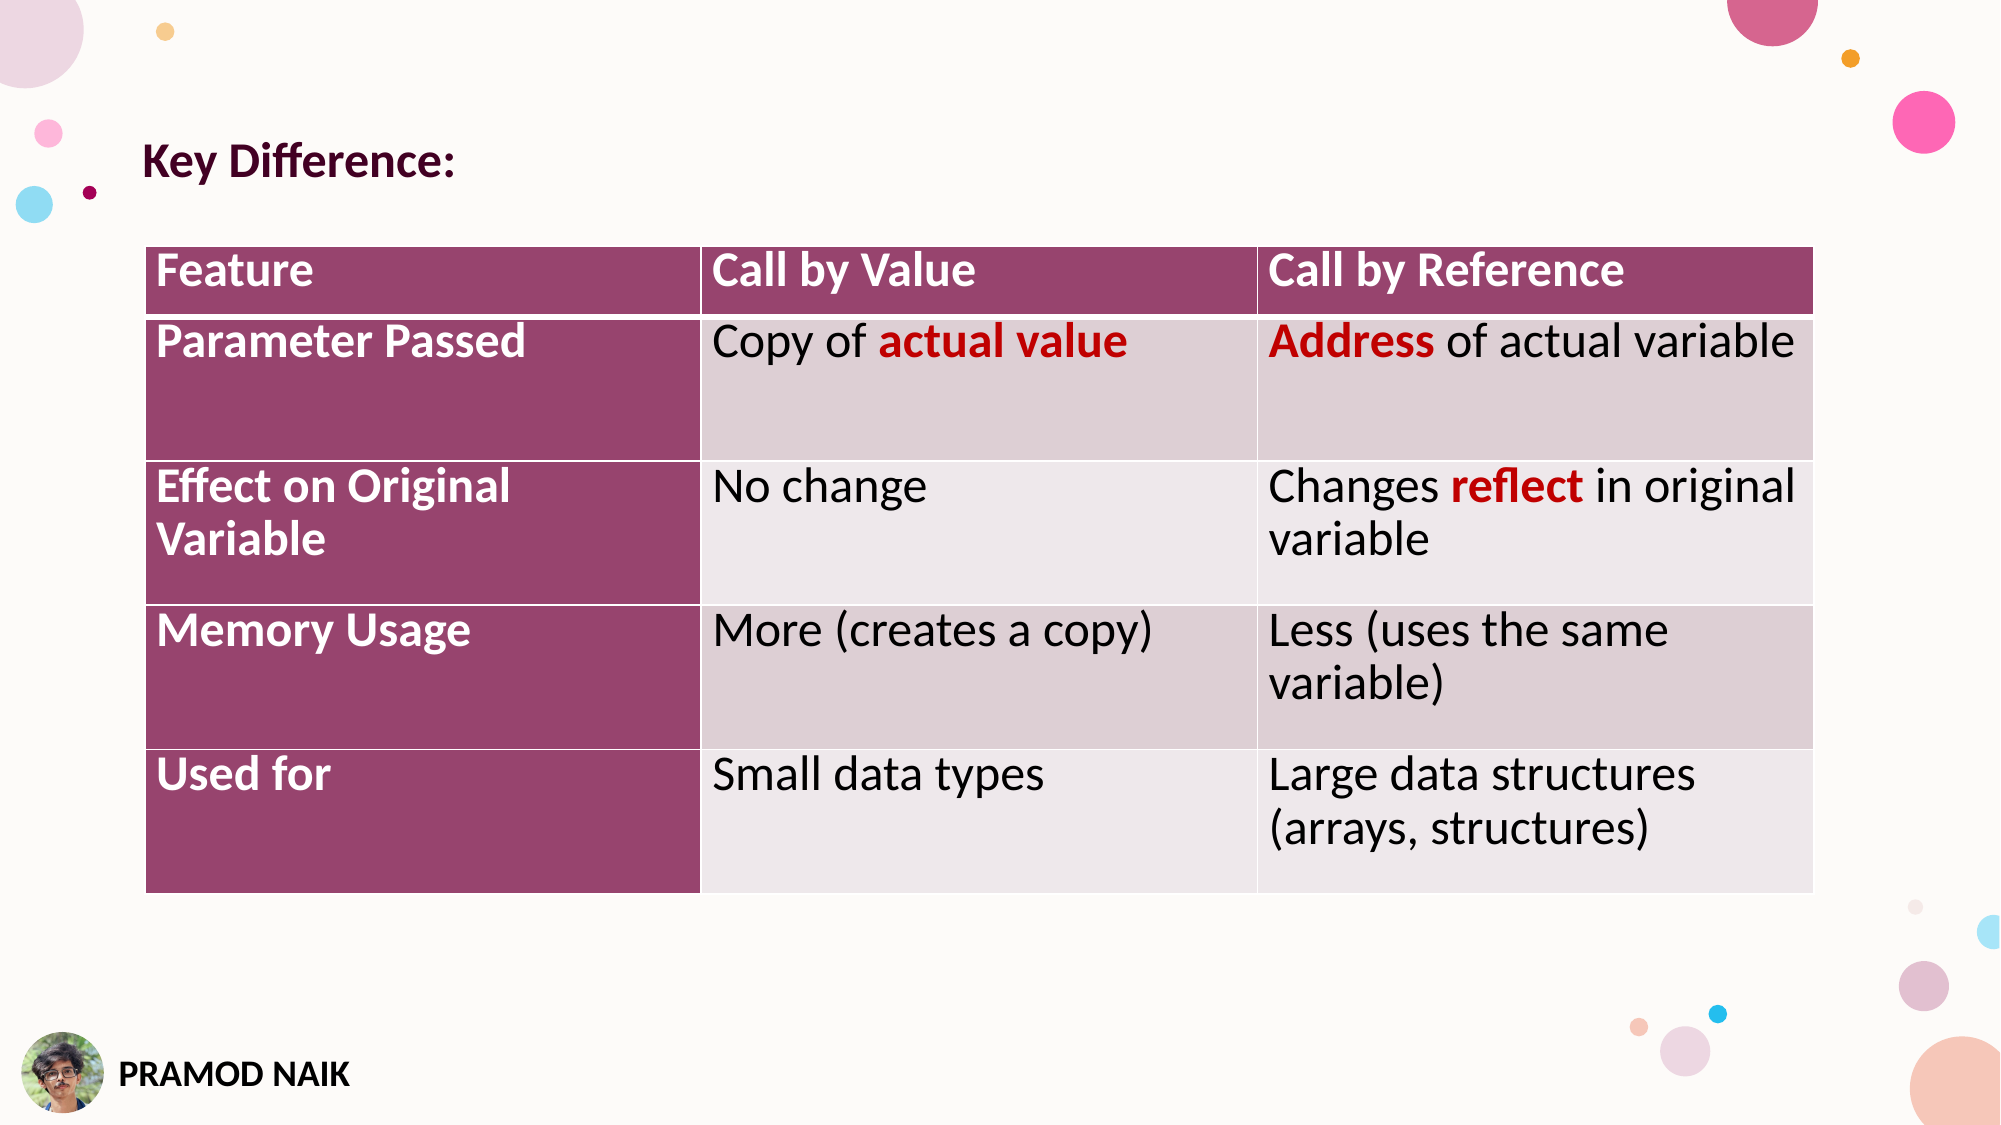

Key Difference:

| Feature | Call by Value | Call by Reference |
| --- | --- | --- |
| Parameter Passed | Copy of actual value | Address of actual variable |
| Effect on Original Variable | No change | Changes reflect in original variable |
| Memory Usage | More (creates a copy) | Less (uses the same variable) |
| Used for | Small data types | Large data structures (arrays, structures) |